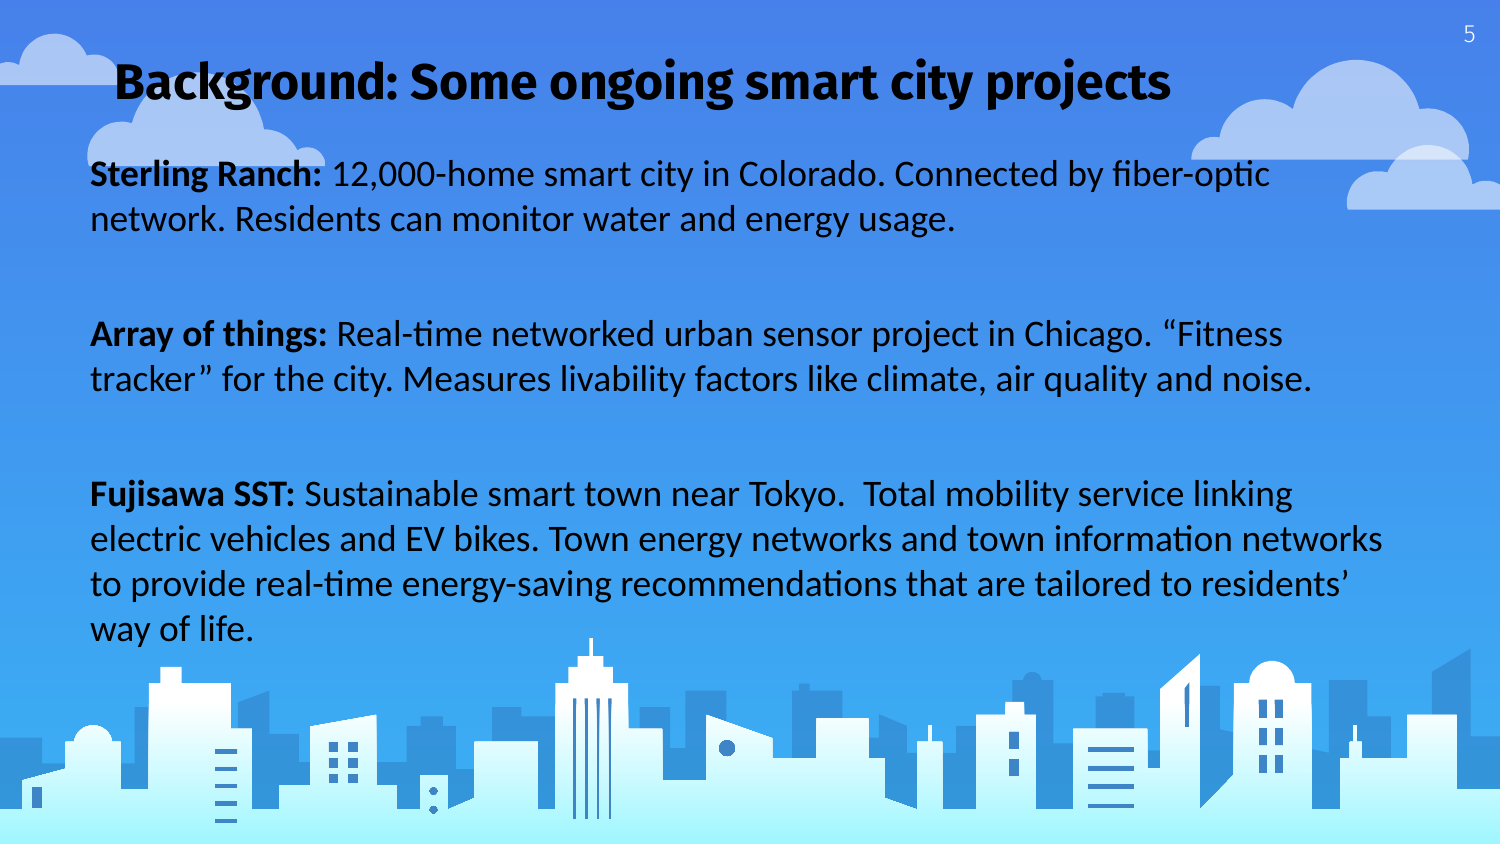

5
Background: Some ongoing smart city projects
Sterling Ranch: 12,000-home smart city in Colorado. Connected by fiber-optic network. Residents can monitor water and energy usage.

Array of things: Real-time networked urban sensor project in Chicago. “Fitness tracker” for the city. Measures livability factors like climate, air quality and noise.

Fujisawa SST: Sustainable smart town near Tokyo.  Total mobility service linking electric vehicles and EV bikes. Town energy networks and town information networks to provide real-time energy-saving recommendations that are tailored to residents’ way of life.